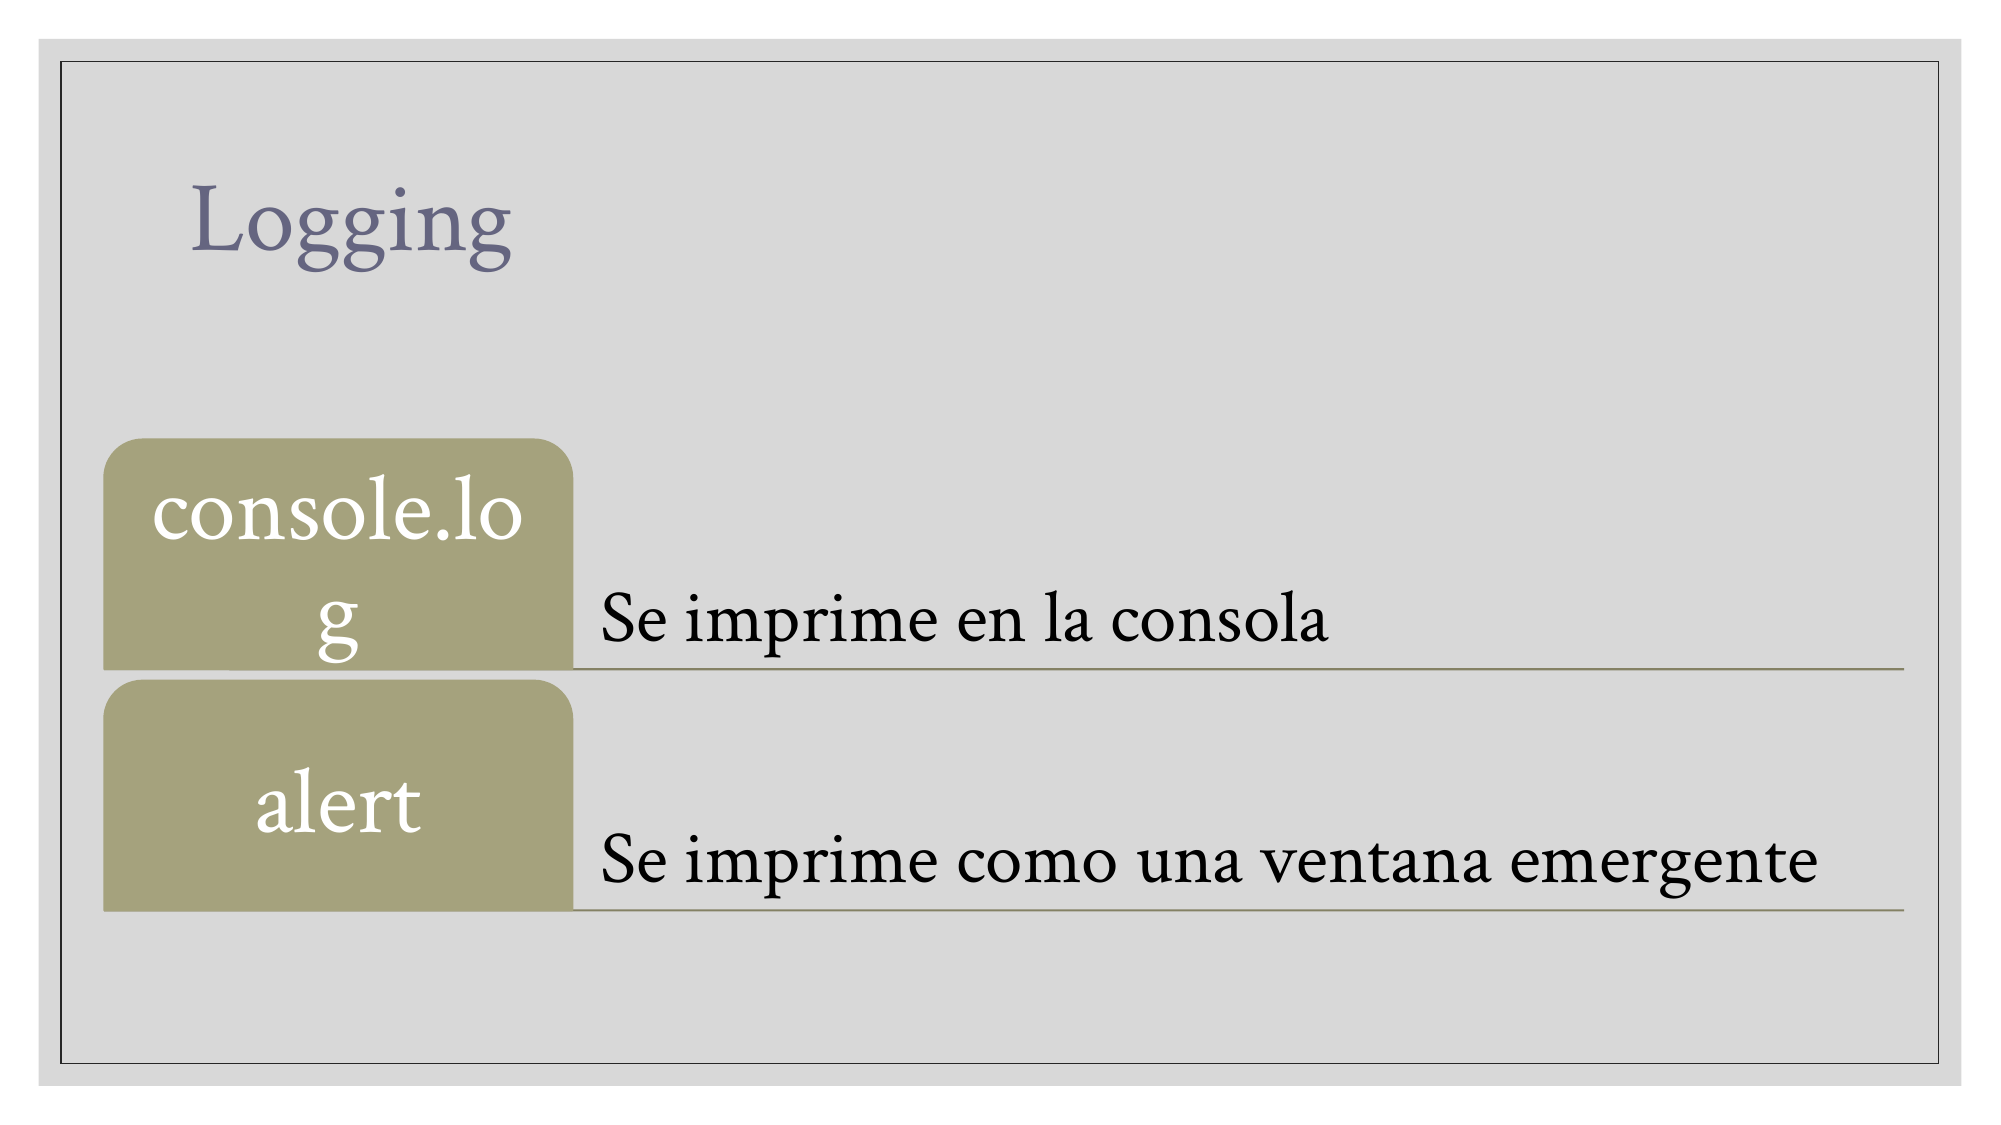

# Logging
 Se imprime en la consola
console.log
 Se imprime como una ventana emergente
alert